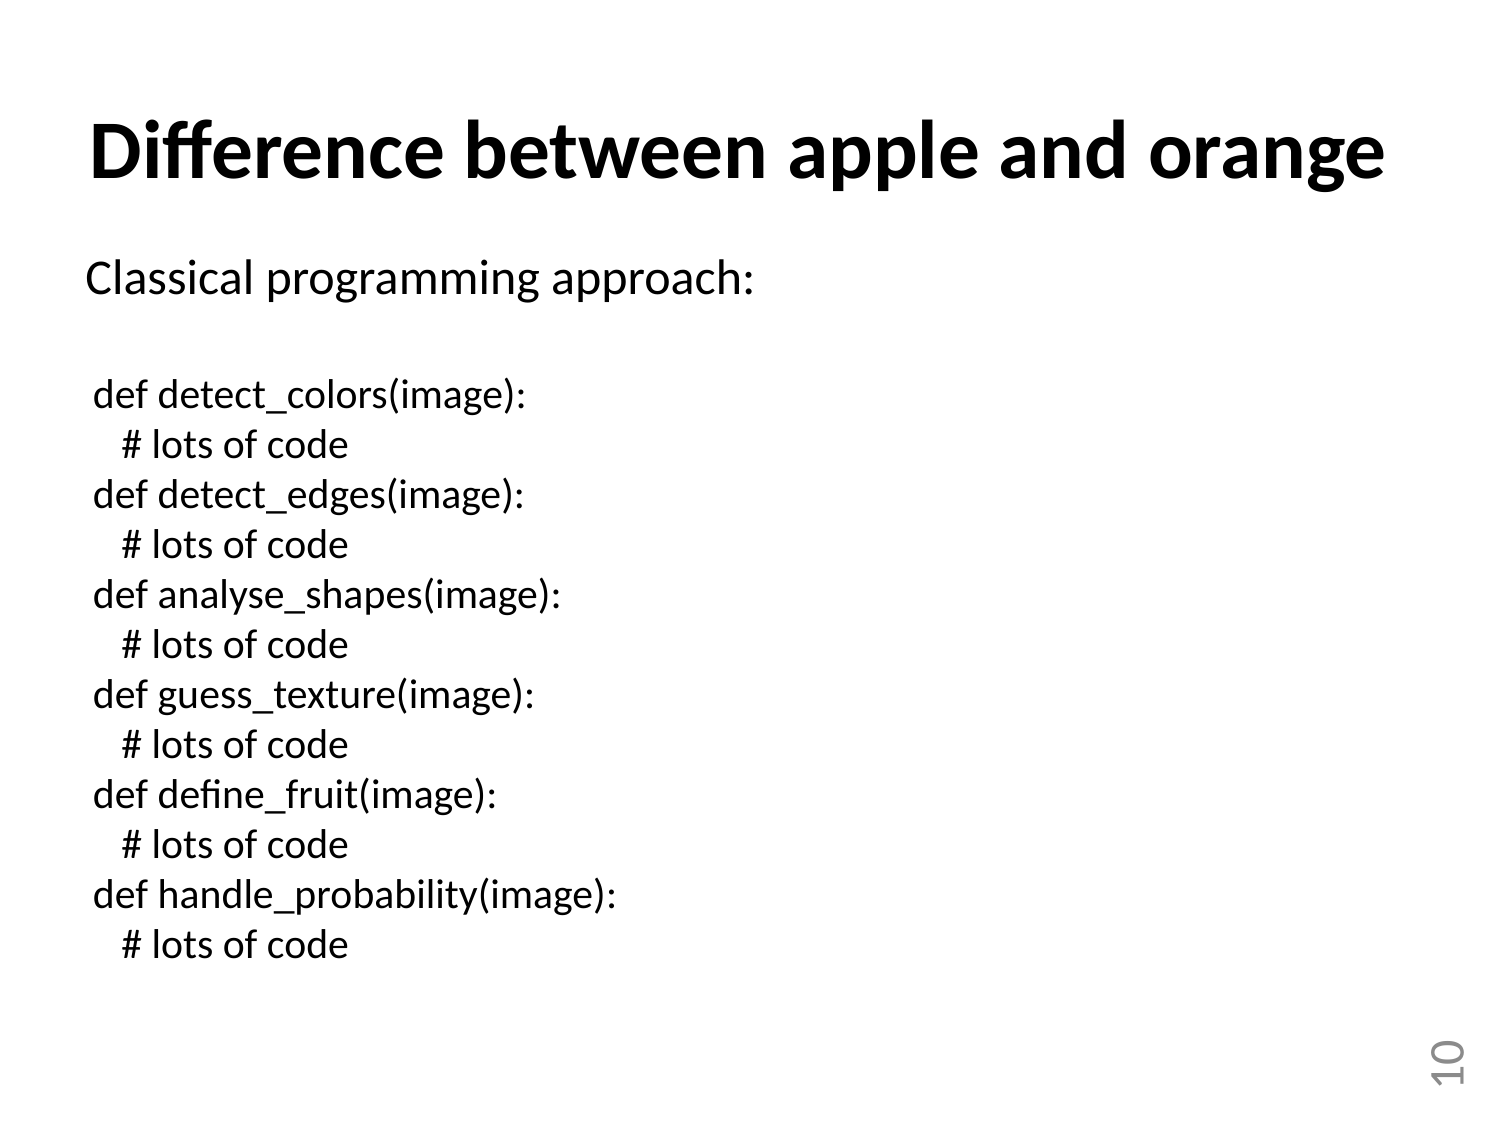

Difference between apple and orange
Classical programming approach:
def detect_colors(image):
   # lots of code
def detect_edges(image):
   # lots of code
def analyse_shapes(image):
   # lots of code
def guess_texture(image):
   # lots of code
def define_fruit(image):
   # lots of code
def handle_probability(image):
   # lots of code
10